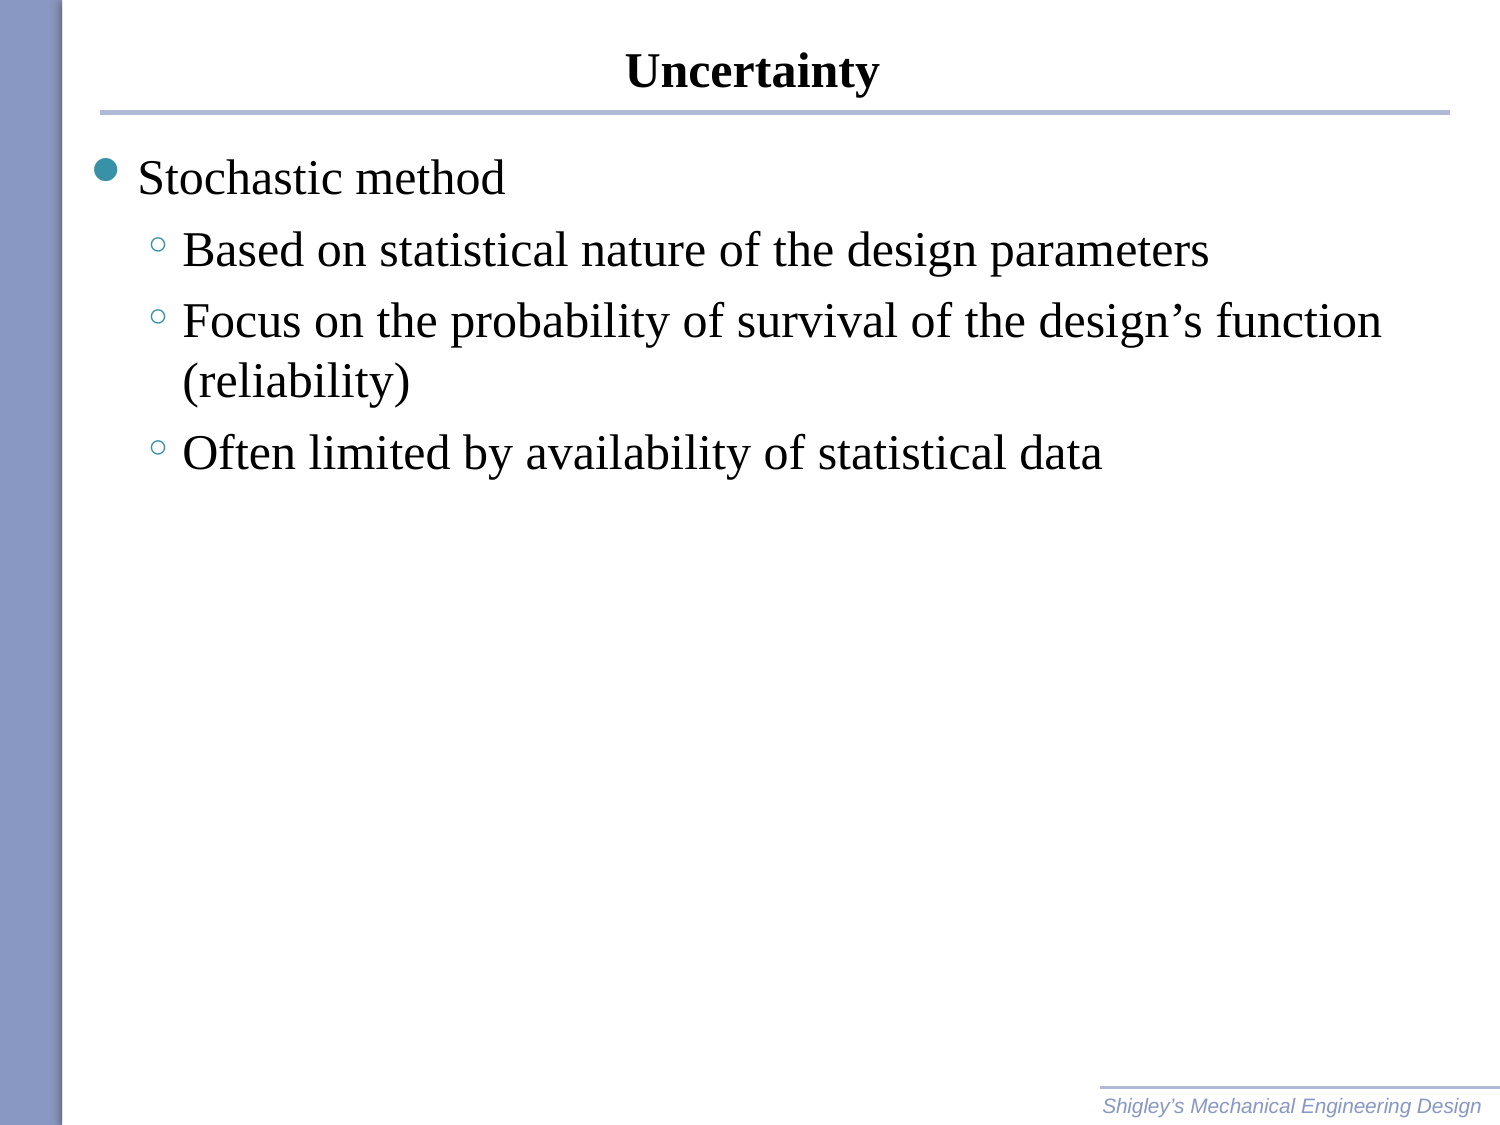

# Uncertainty
Stochastic method
Based on statistical nature of the design parameters
Focus on the probability of survival of the design’s function (reliability)
Often limited by availability of statistical data

Shigley’s Mechanical Engineering Design